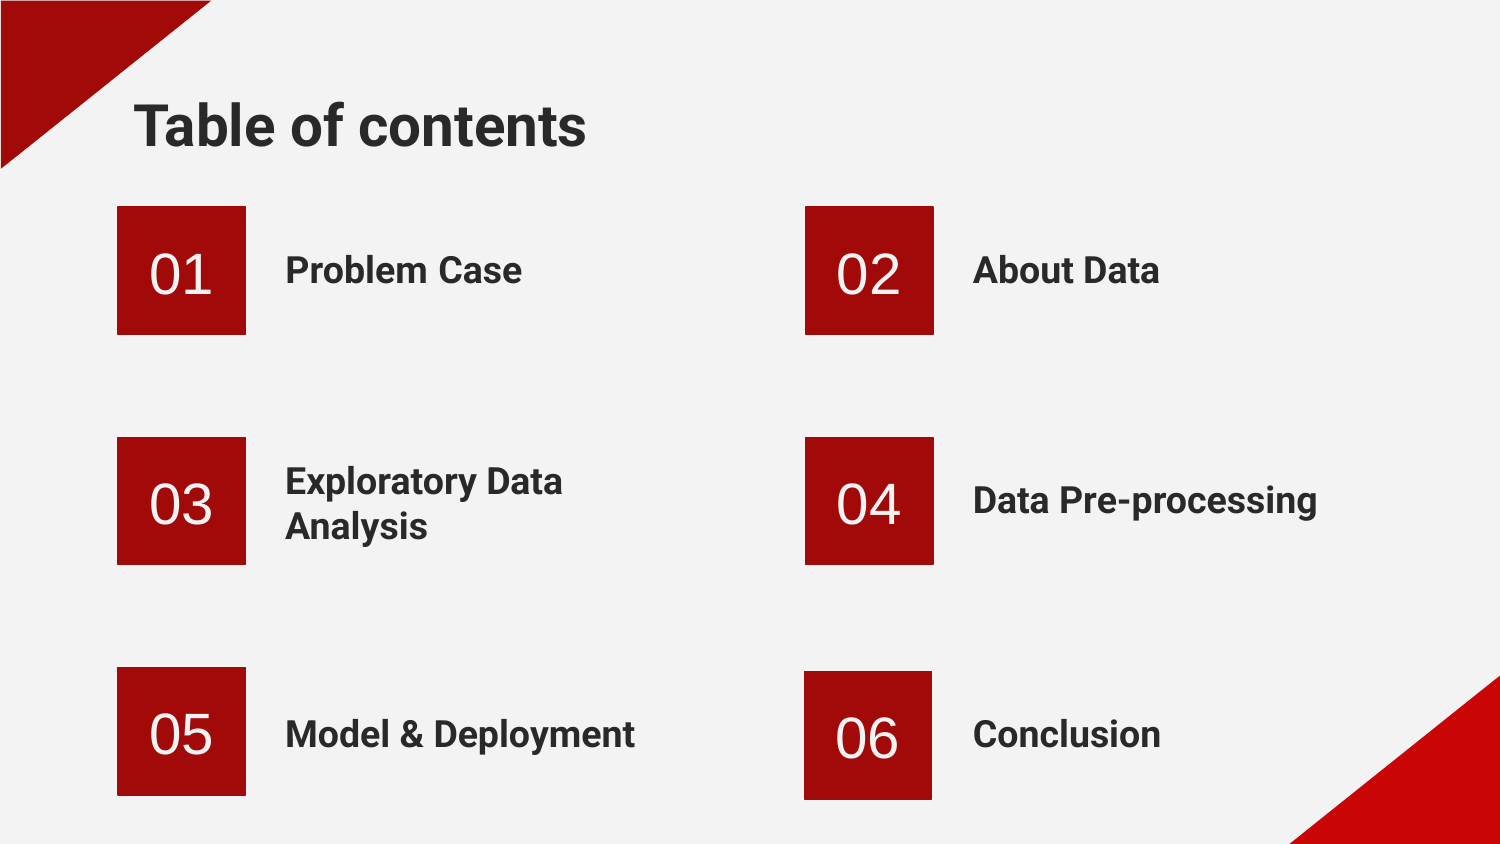

# Table of contents
01
02
Problem Case
About Data
03
Exploratory Data Analysis
04
Data Pre-processing
05
06
Model & Deployment
Conclusion